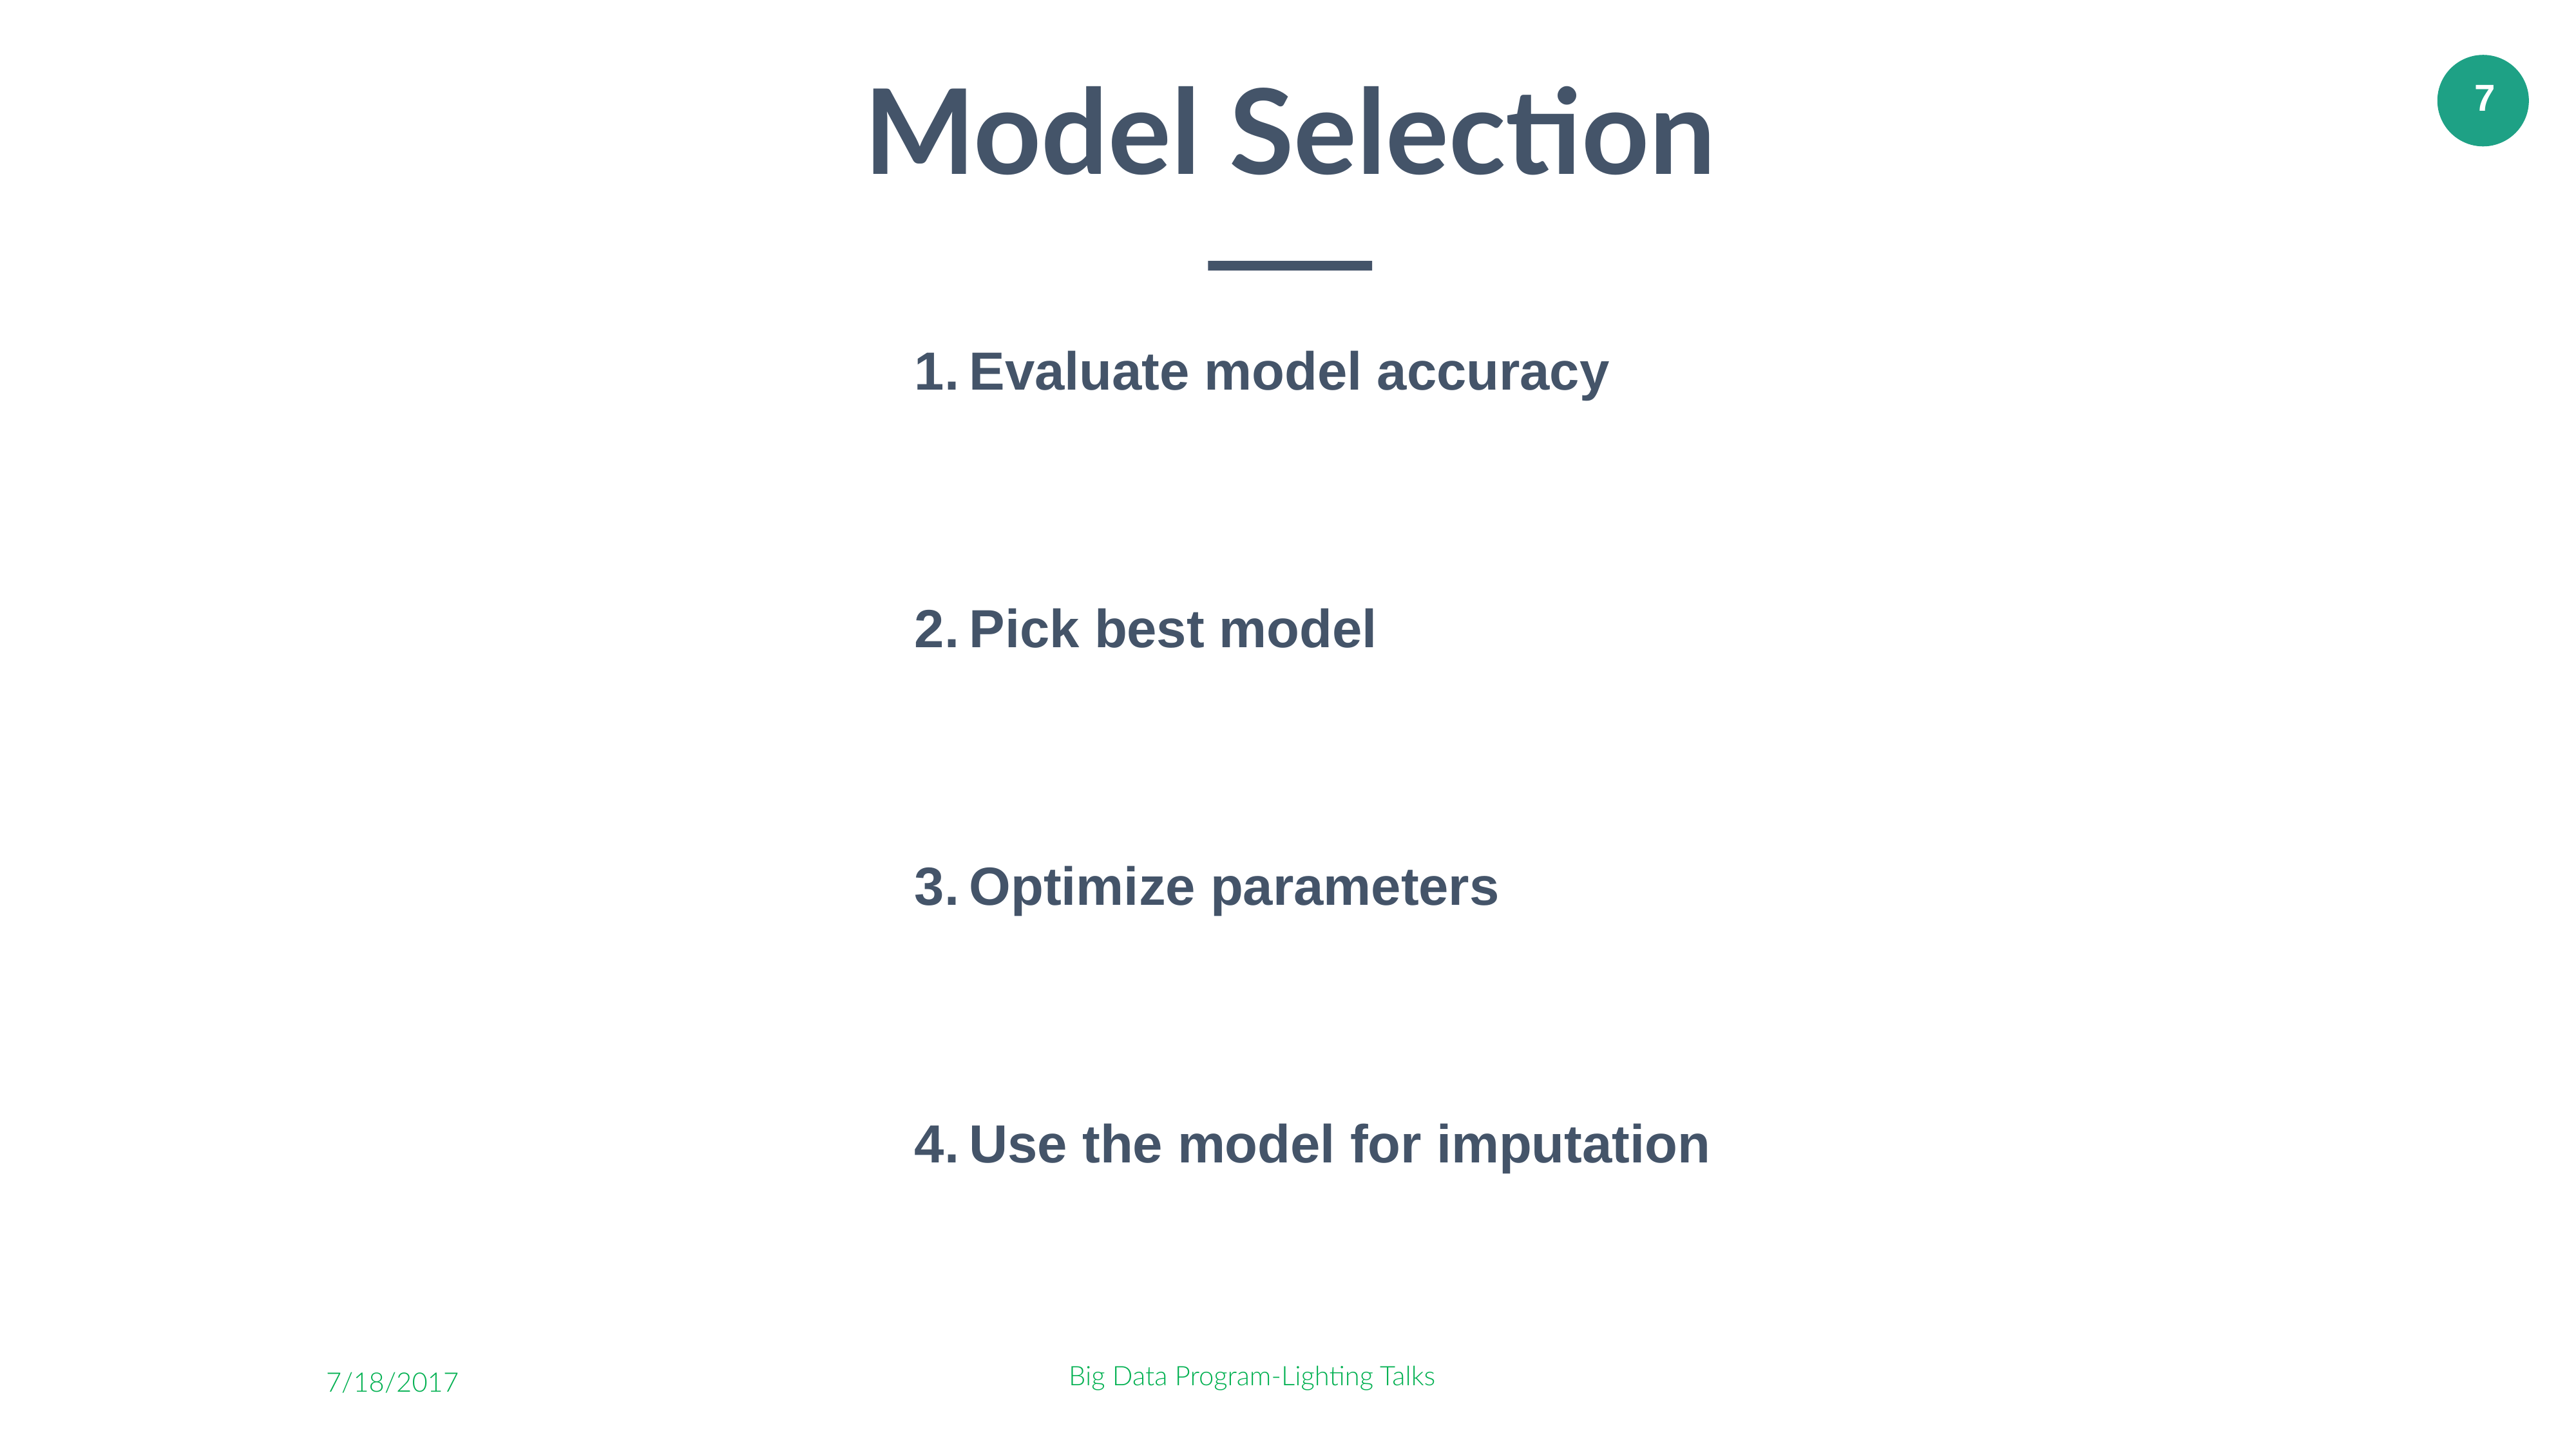

Model Selection

Evaluate model accuracy

Pick best model

Optimize parameters

Use the model for imputation